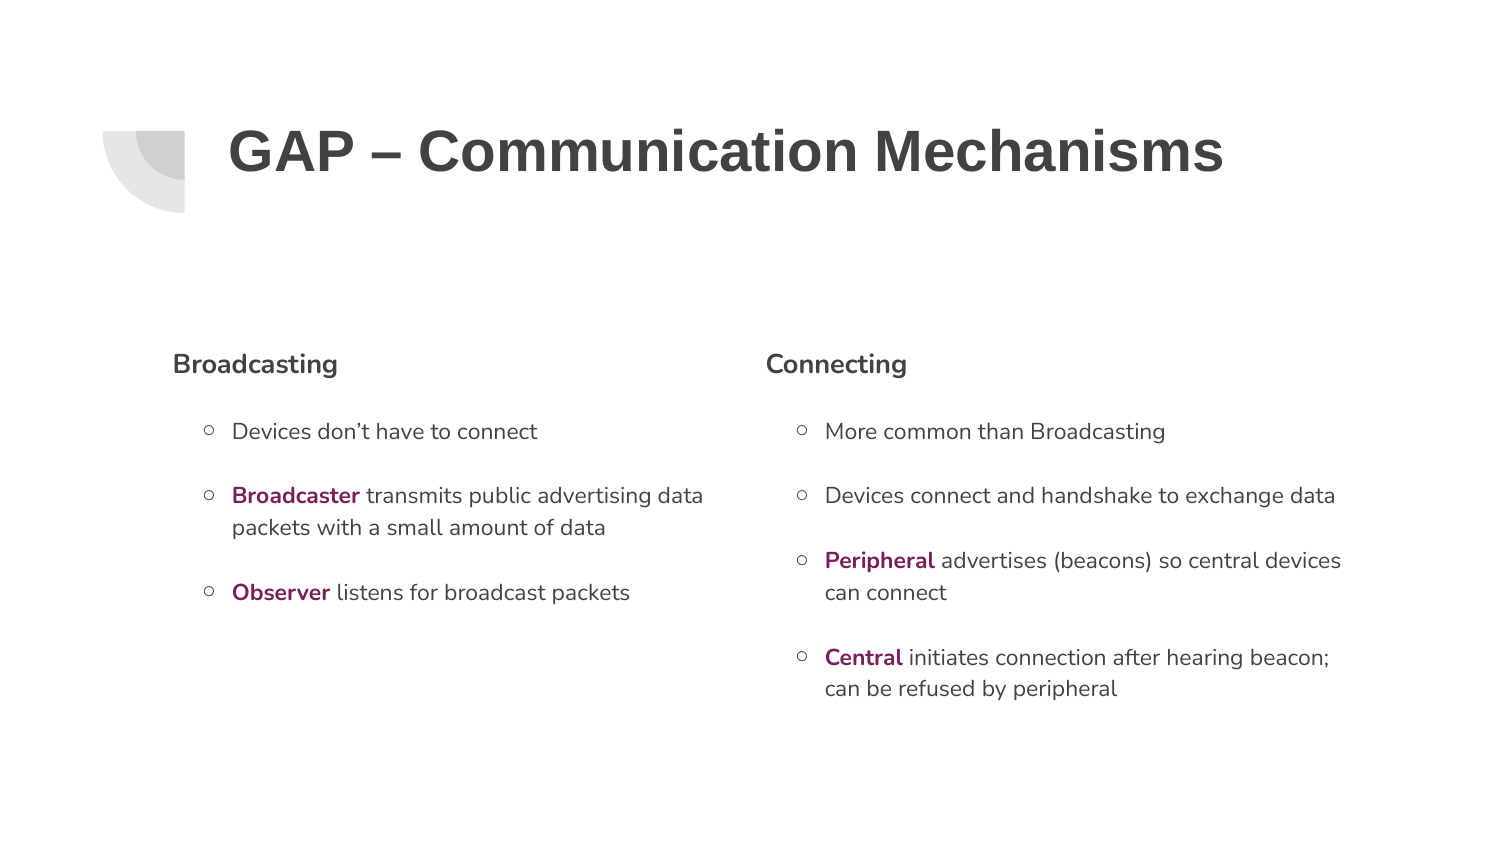

# GAP – Communication Mechanisms
Broadcasting
Devices don’t have to connect
Broadcaster transmits public advertising data packets with a small amount of data
Observer listens for broadcast packets
Connecting
More common than Broadcasting
Devices connect and handshake to exchange data
Peripheral advertises (beacons) so central devices can connect
Central initiates connection after hearing beacon; can be refused by peripheral